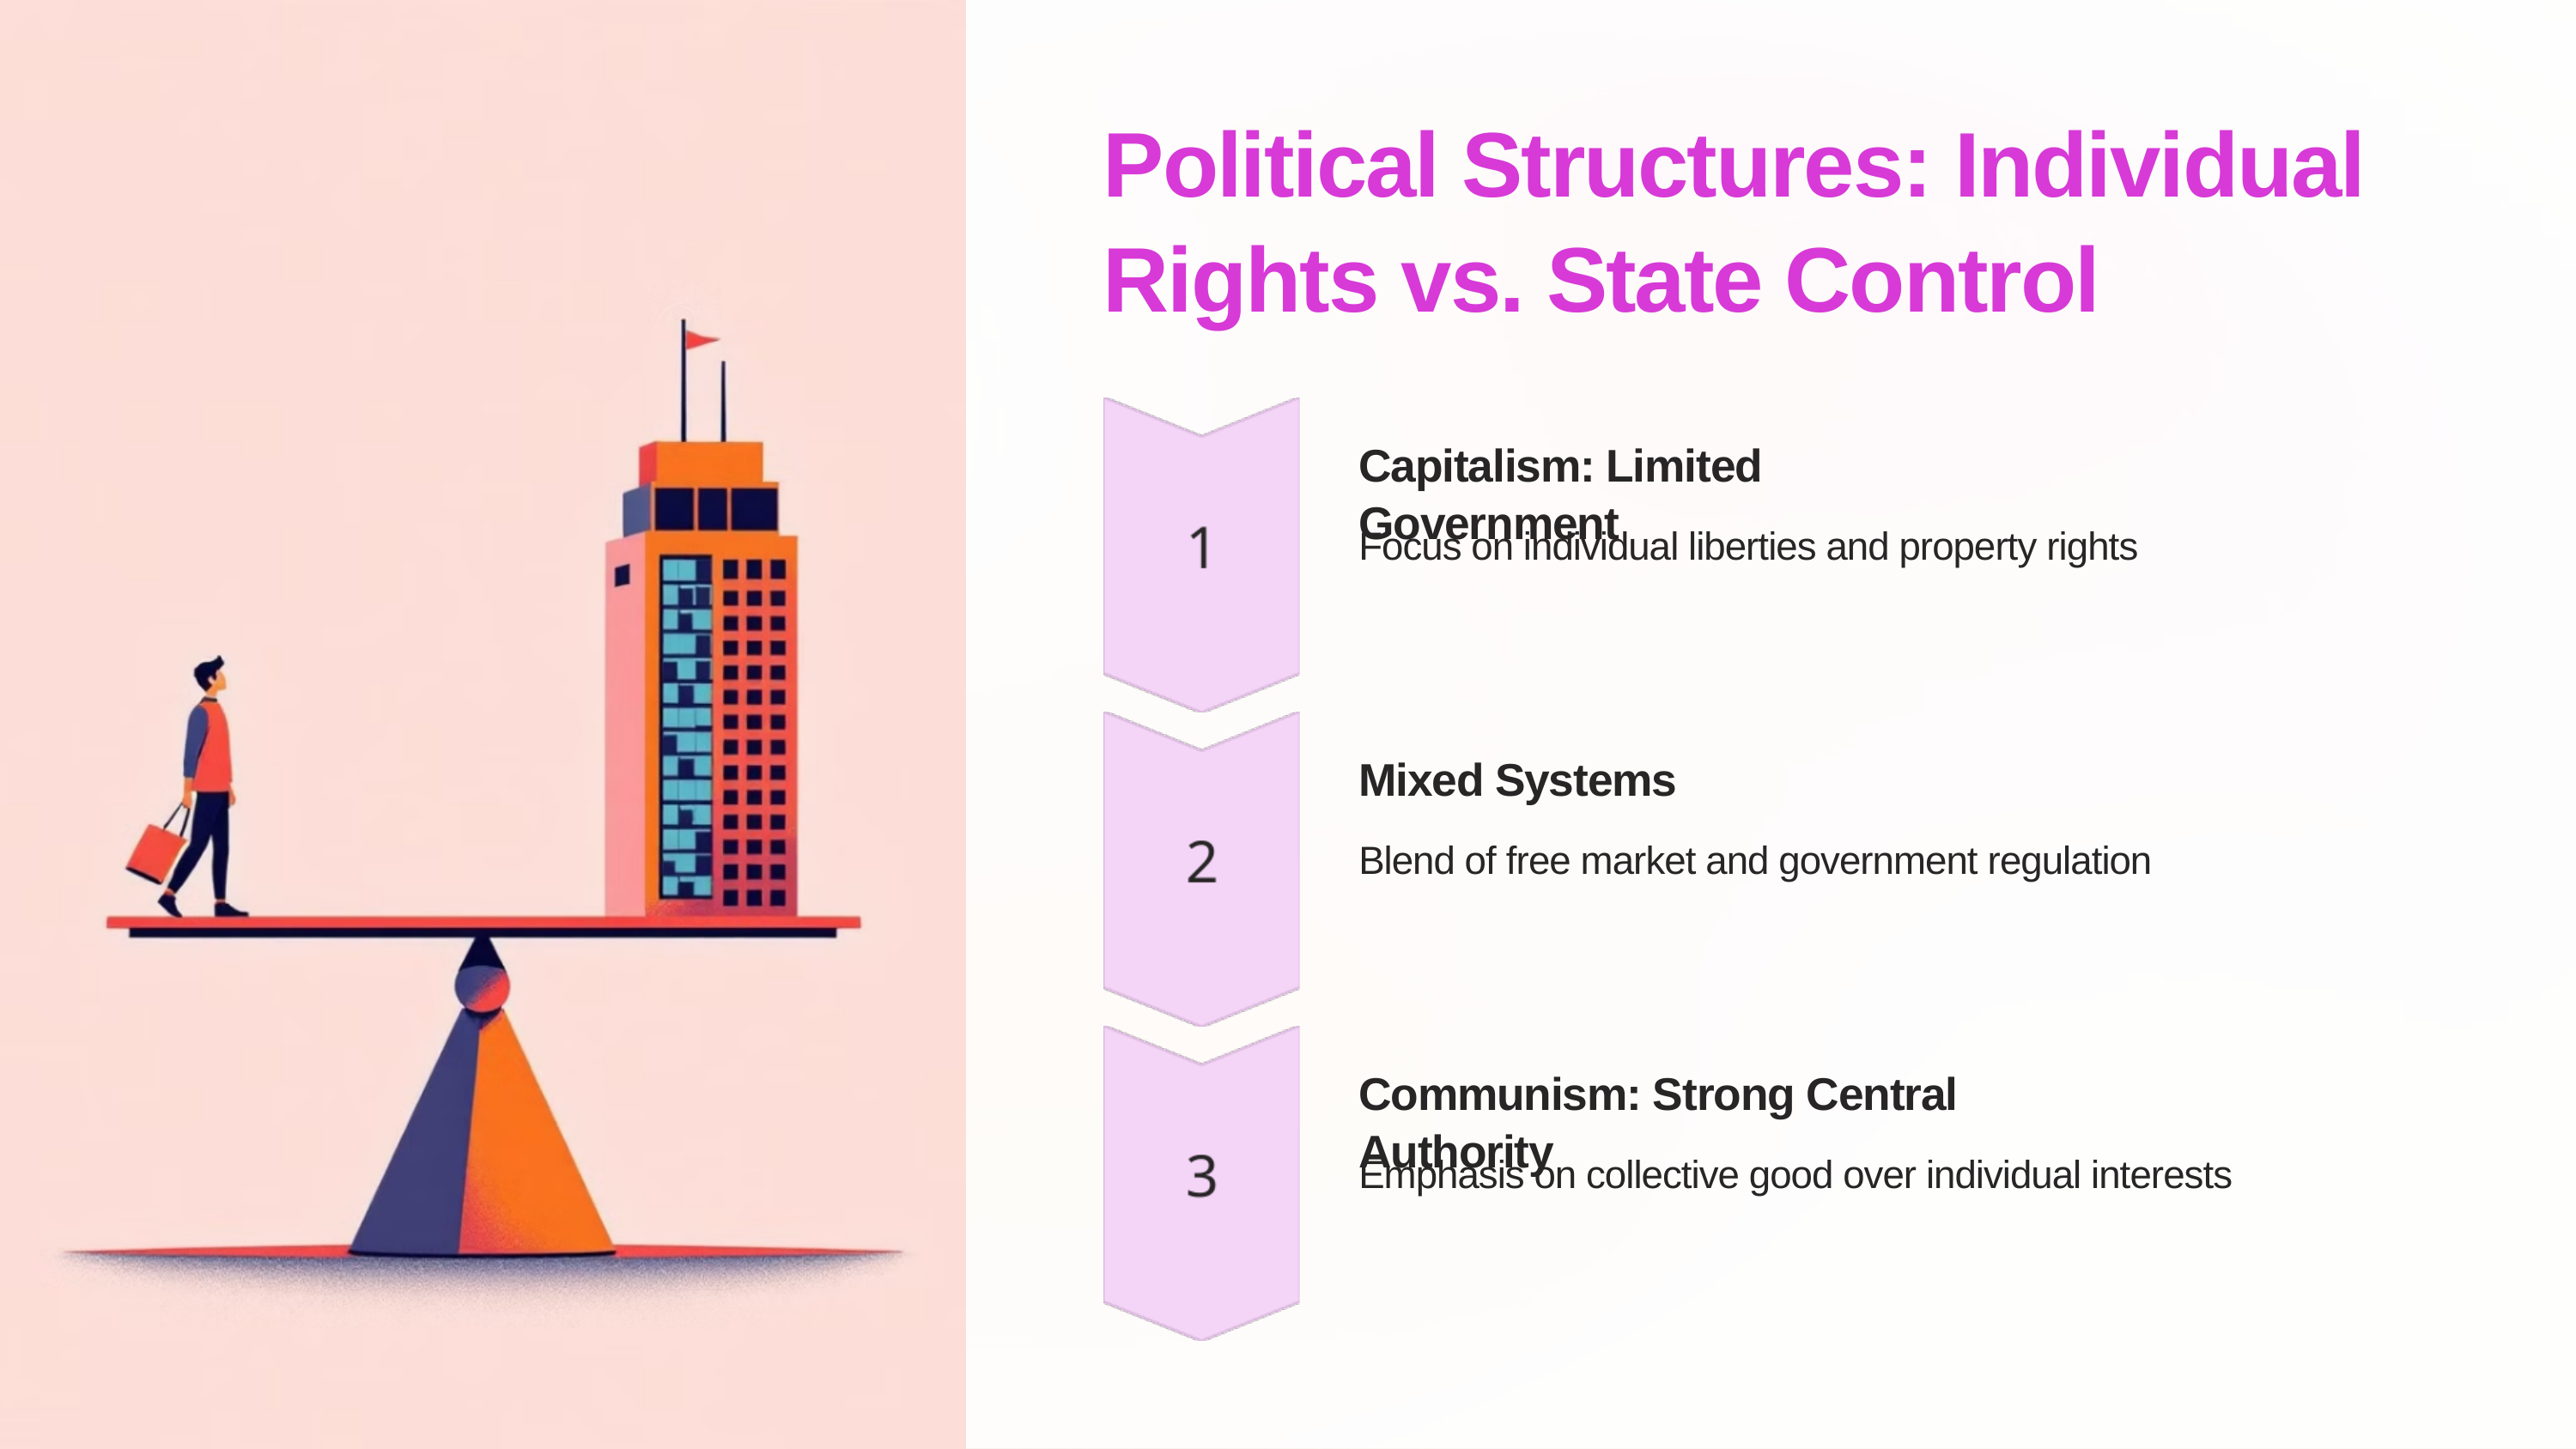

Political Structures: Individual Rights vs. State Control

Capitalism: Limited Government
Focus on individual liberties and property rights

Mixed Systems
Blend of free market and government regulation

Communism: Strong Central Authority
Emphasis on collective good over individual interests